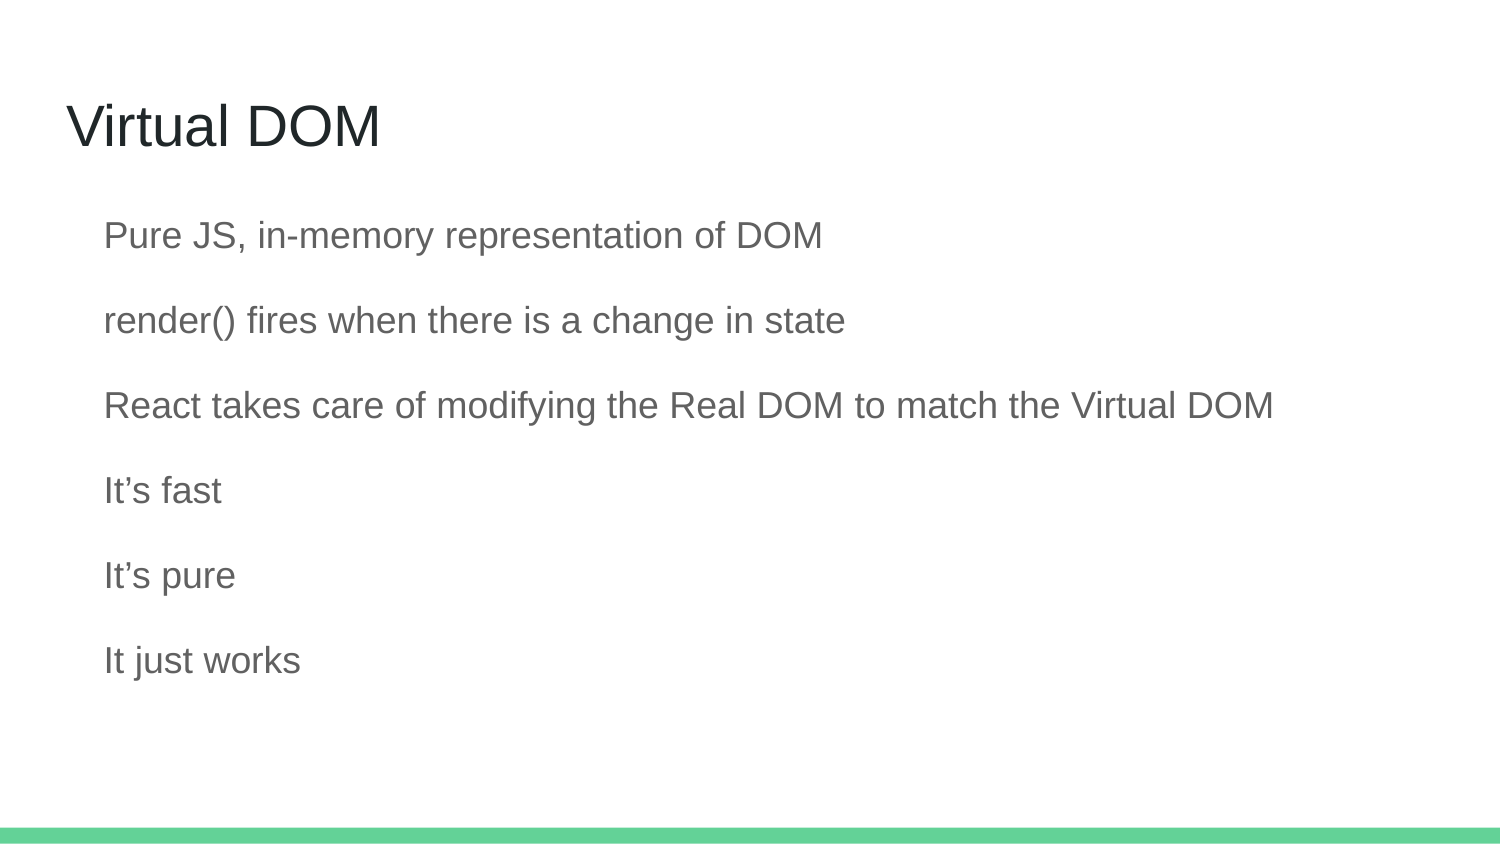

# Virtual DOM
Pure JS, in-memory representation of DOM
render() fires when there is a change in state
React takes care of modifying the Real DOM to match the Virtual DOM
It’s fast
It’s pure
It just works